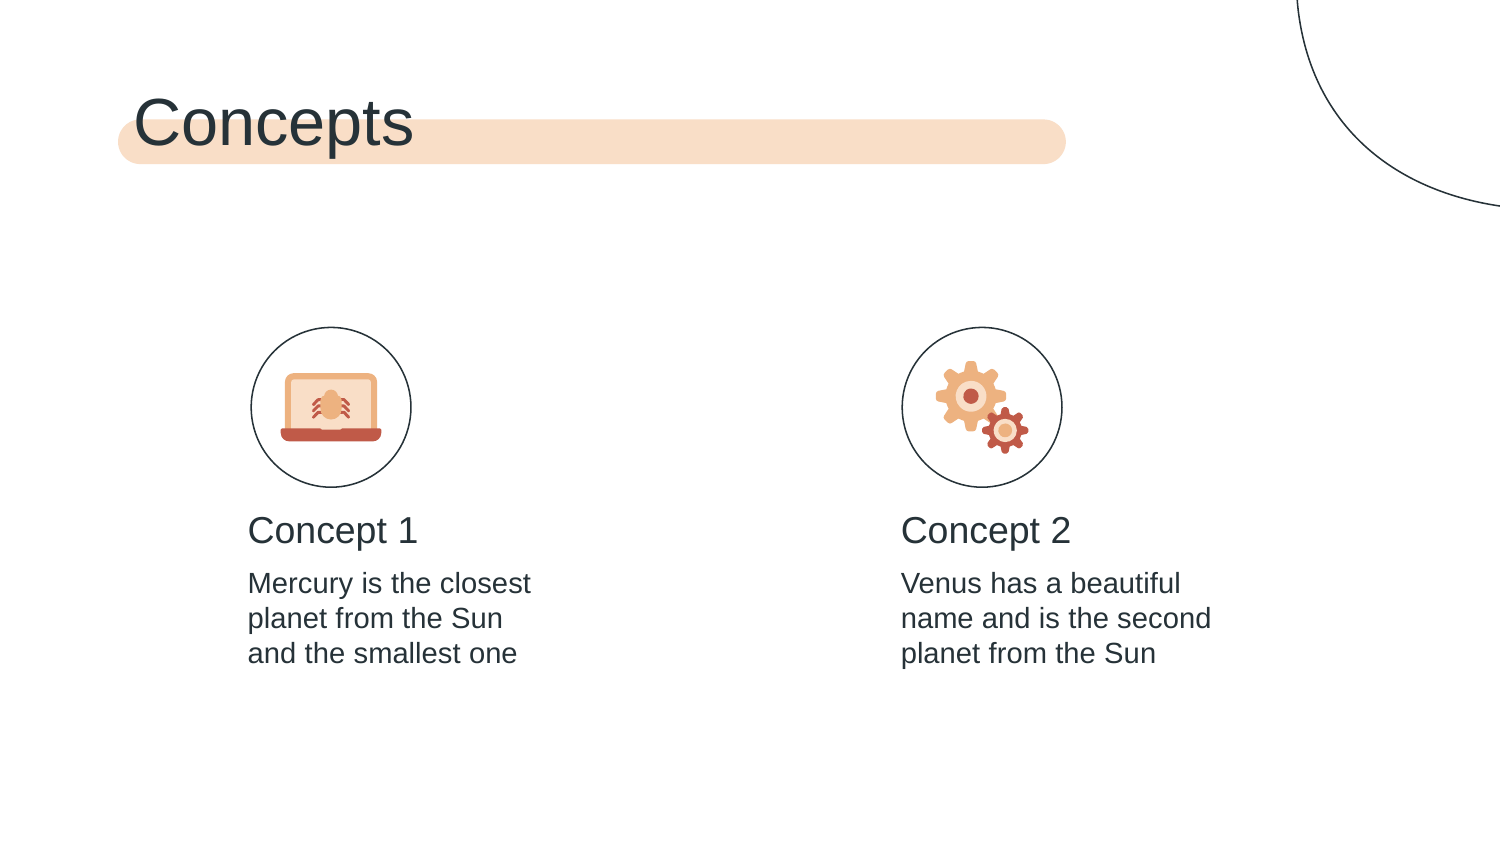

# Concepts

Concept 1
Concept 2
Mercury is the closest planet from the Sun
and the smallest one
Venus has a beautiful name and is the second planet from the Sun